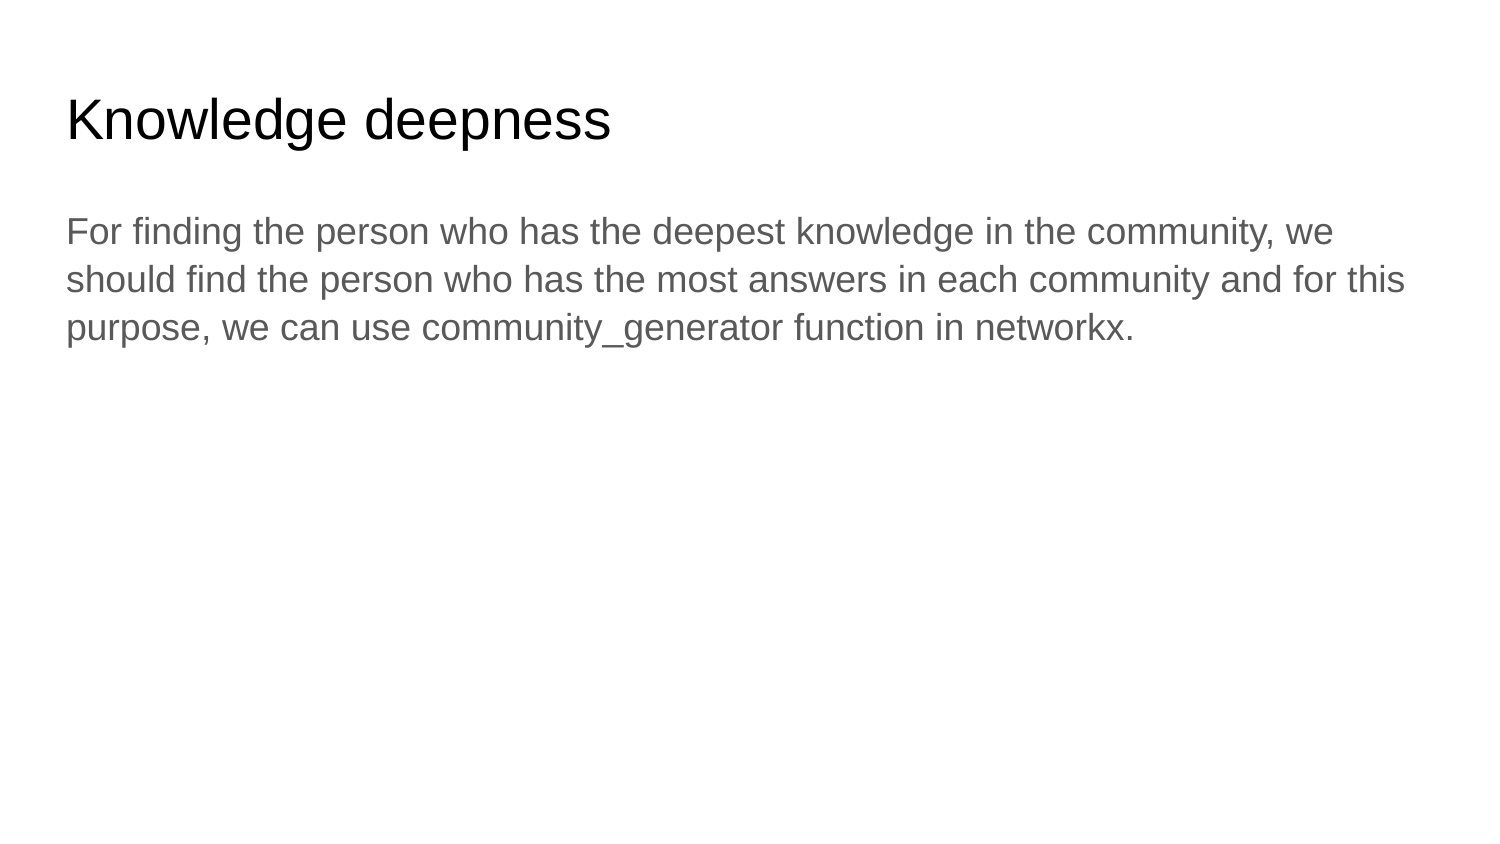

# Knowledge deepness
For finding the person who has the deepest knowledge in the community, we should find the person who has the most answers in each community and for this purpose, we can use community_generator function in networkx.